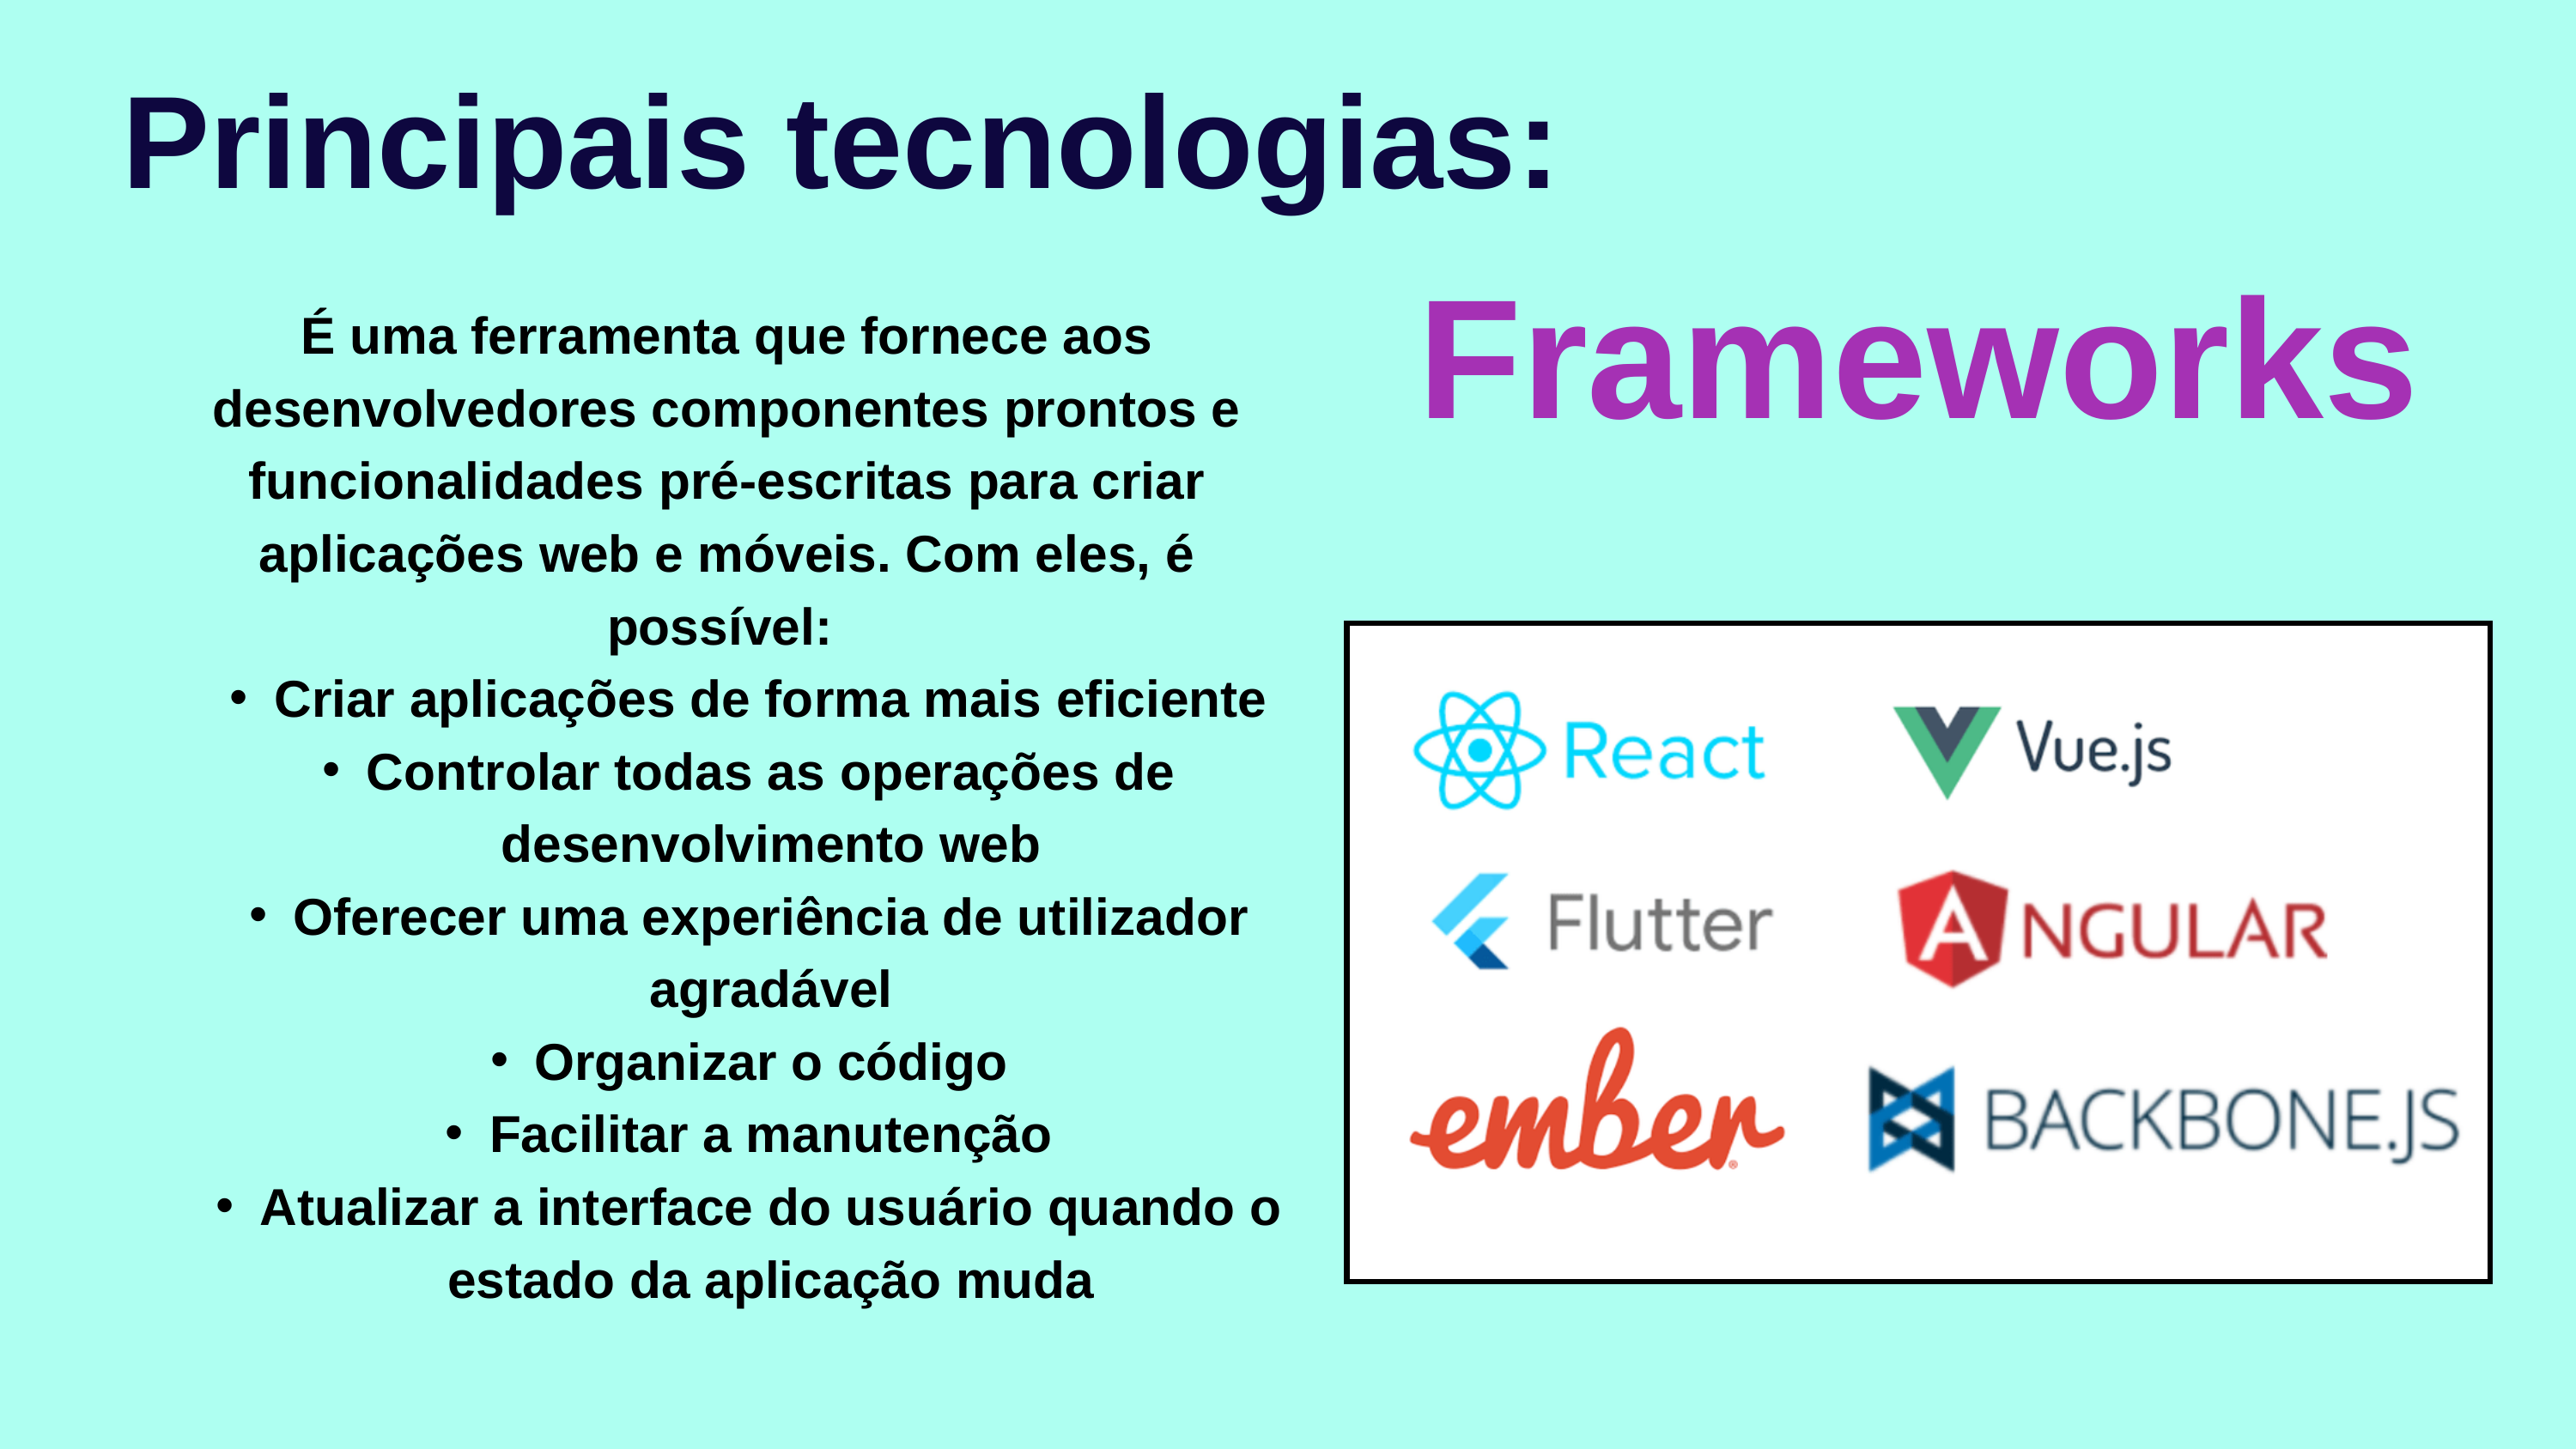

Principais tecnologias:
Frameworks
É uma ferramenta que fornece aos desenvolvedores componentes prontos e funcionalidades pré-escritas para criar aplicações web e móveis. Com eles, é possível:
Criar aplicações de forma mais eficiente
Controlar todas as operações de desenvolvimento web
Oferecer uma experiência de utilizador agradável
Organizar o código
Facilitar a manutenção
Atualizar a interface do usuário quando o estado da aplicação muda